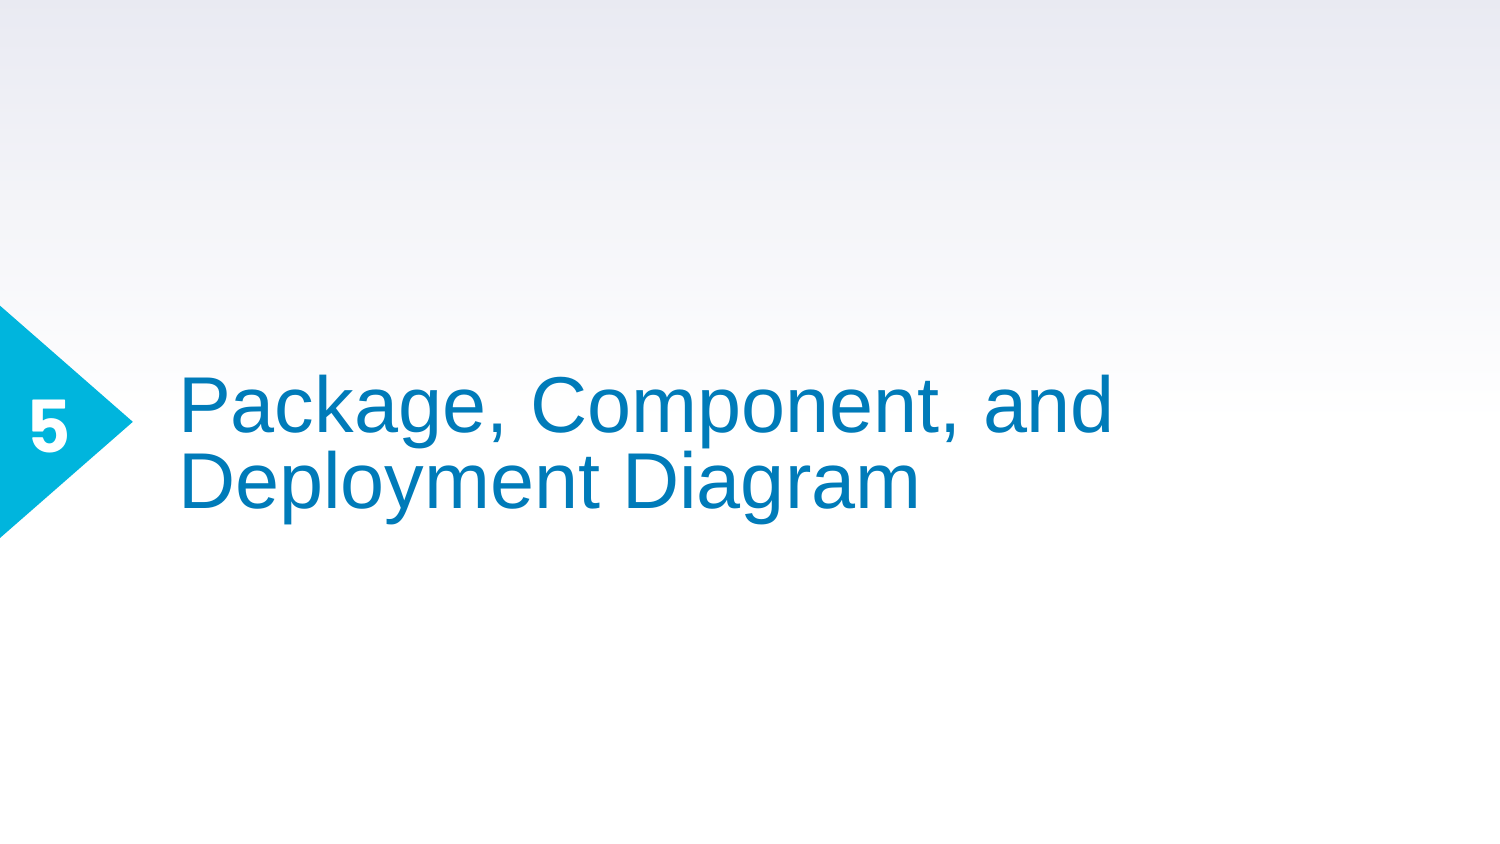

5
# Package, Component, and Deployment Diagram